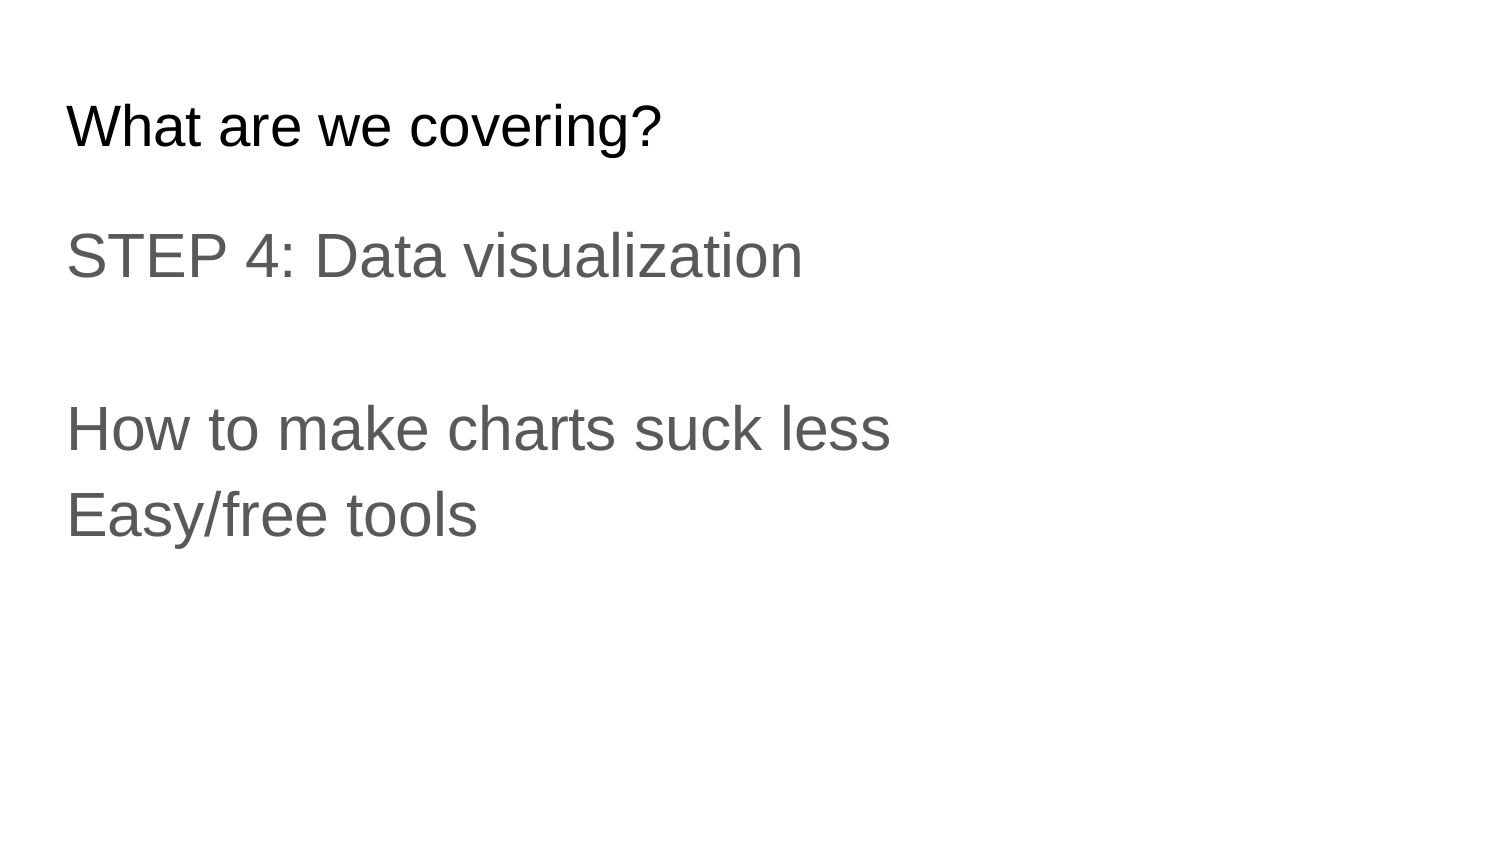

# What are we covering?
STEP 4: Data visualization

How to make charts suck less
Easy/free tools